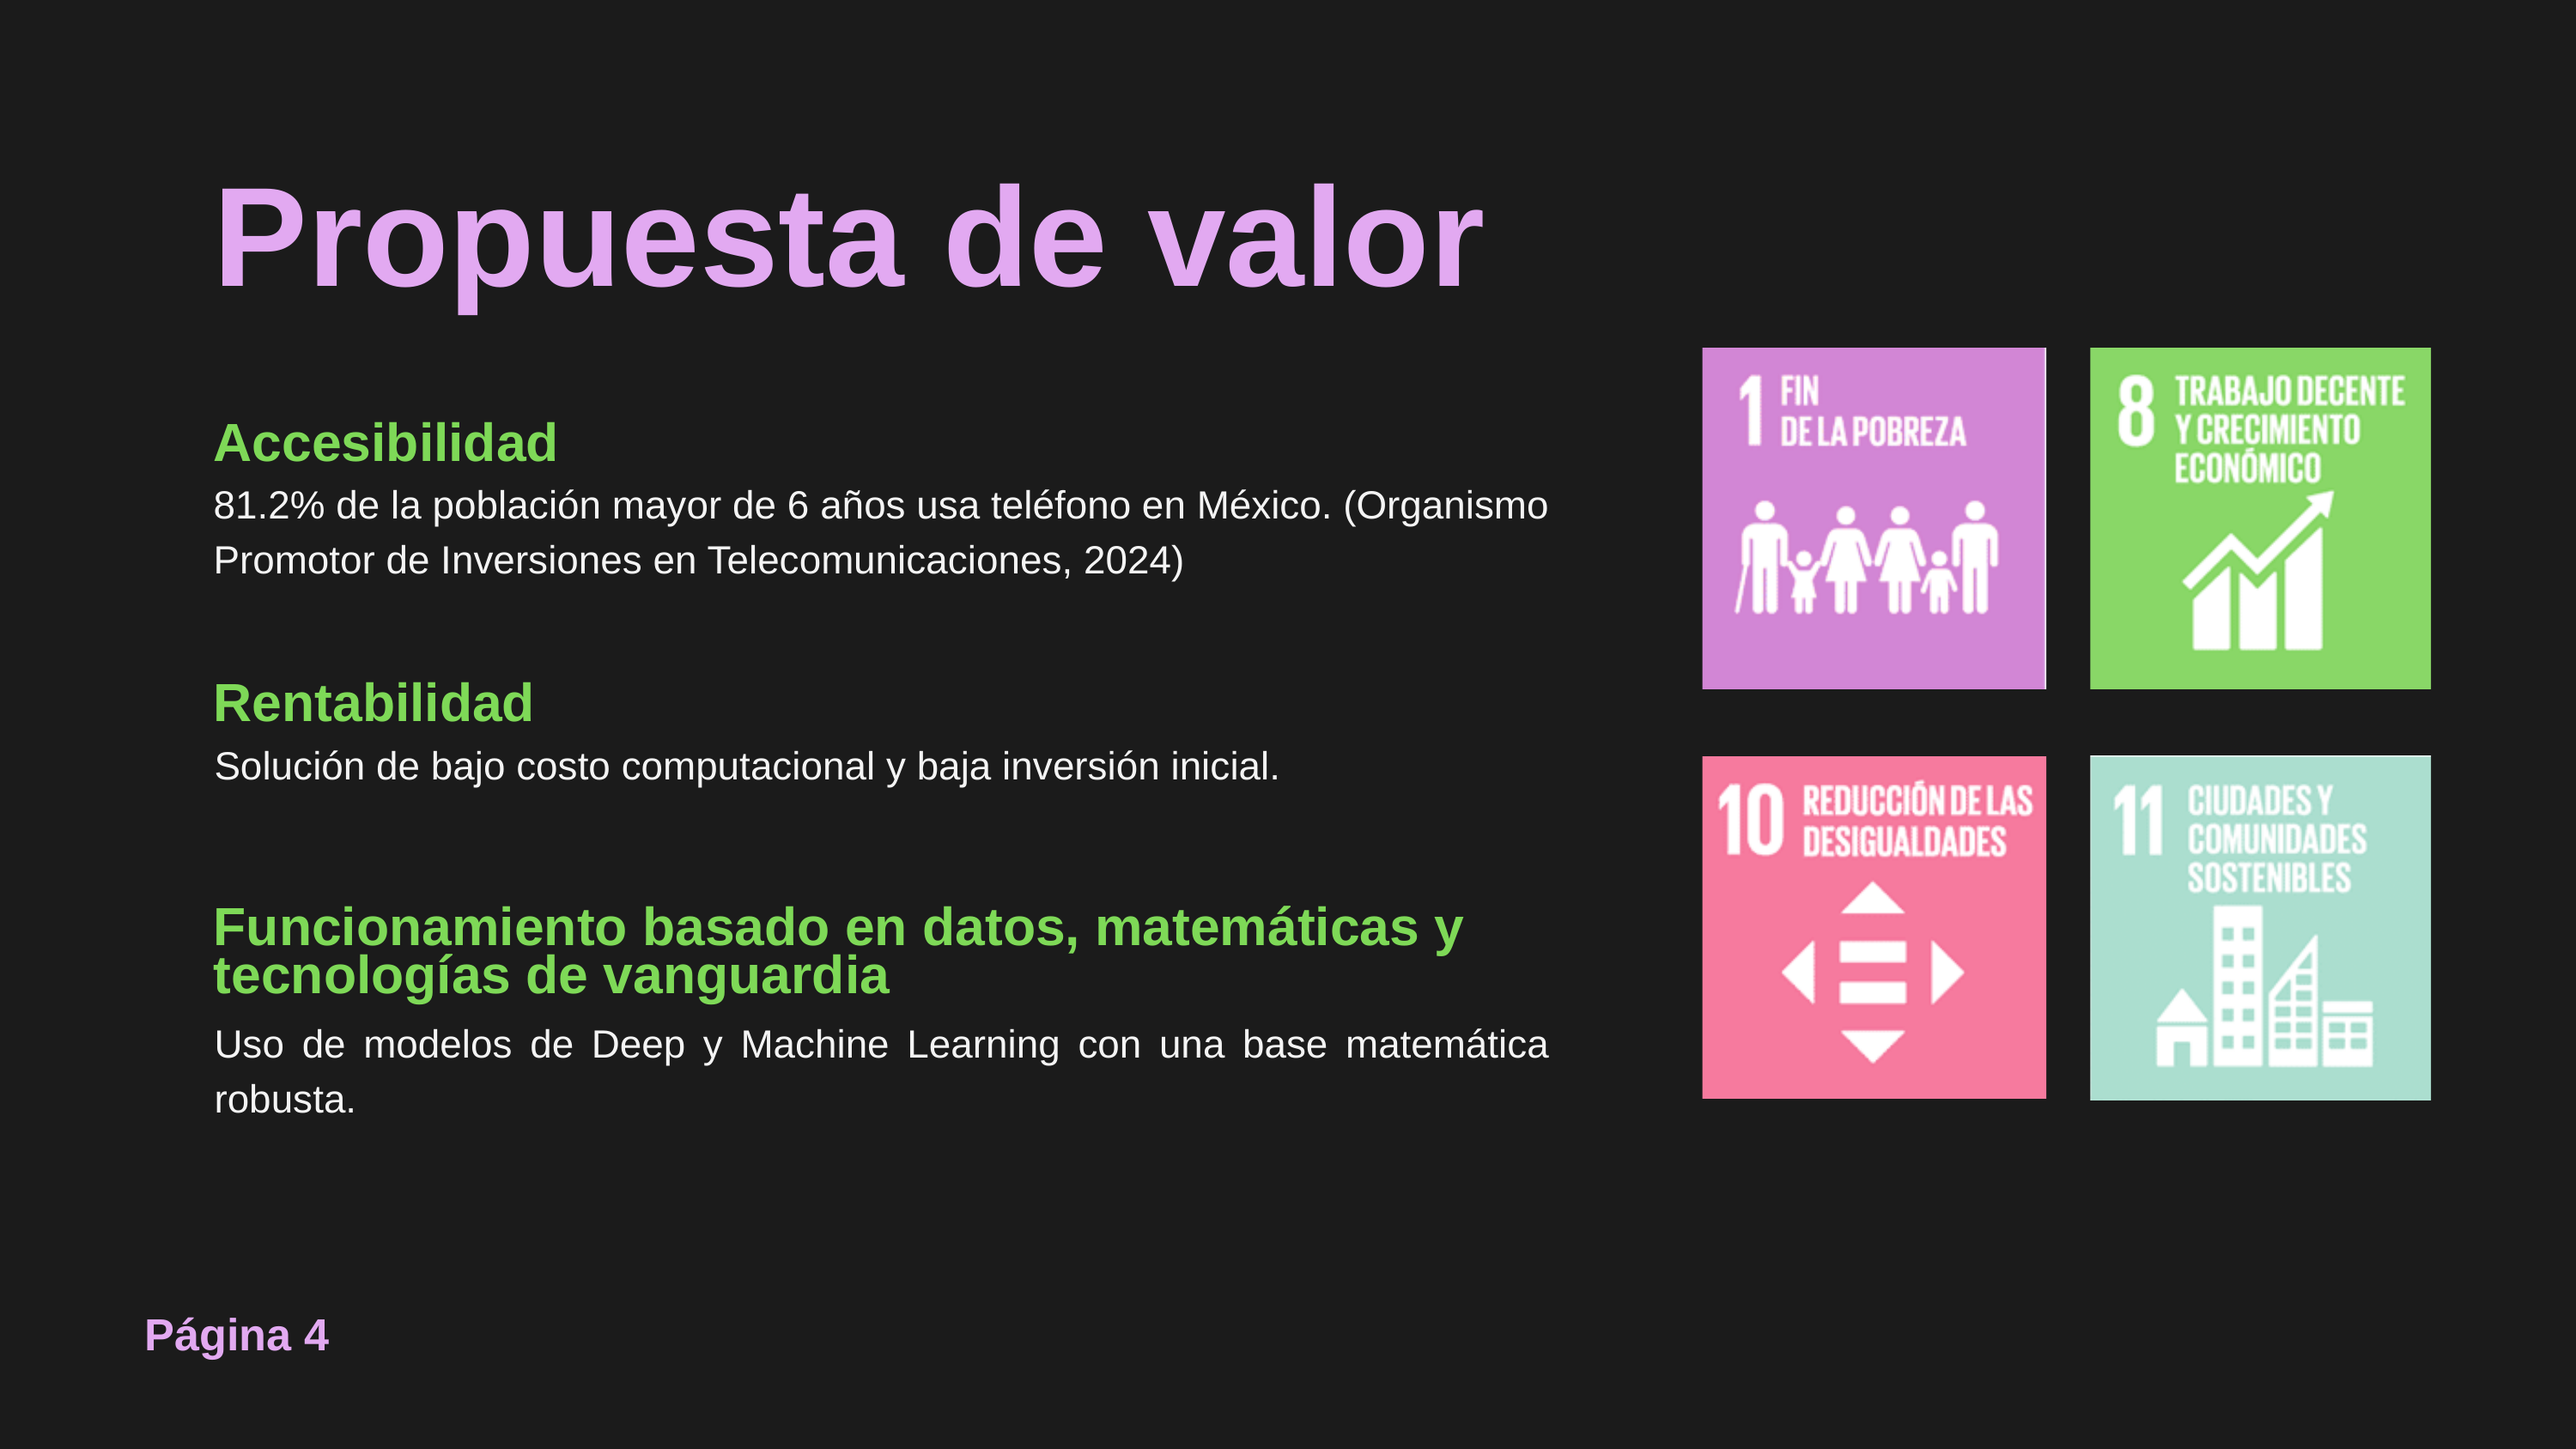

Propuesta de valor

Accesibilidad
81.2% de la población mayor de 6 años usa teléfono en México. (Organismo Promotor de Inversiones en Telecomunicaciones, 2024)
Rentabilidad
Solución de bajo costo computacional y baja inversión inicial.
Funcionamiento basado en datos, matemáticas y tecnologías de vanguardia
Uso de modelos de Deep y Machine Learning con una base matemática robusta.
Página 4